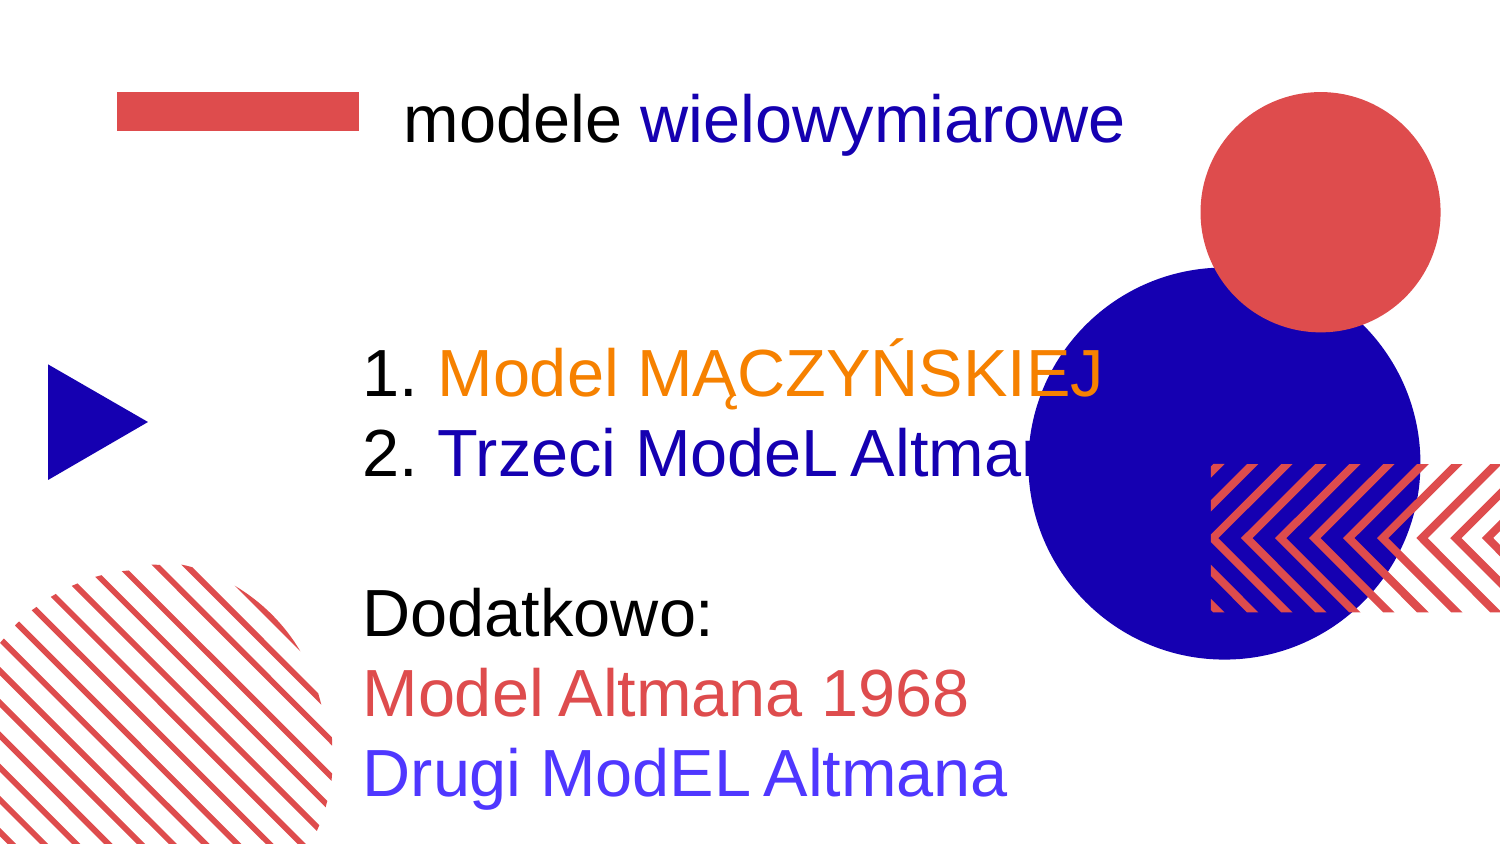

# modele wielowymiarowe
Model MĄCZYŃSKIEJ
Trzeci ModeL Altmana

Dodatkowo:
Model Altmana 1968
Drugi ModEL Altmana